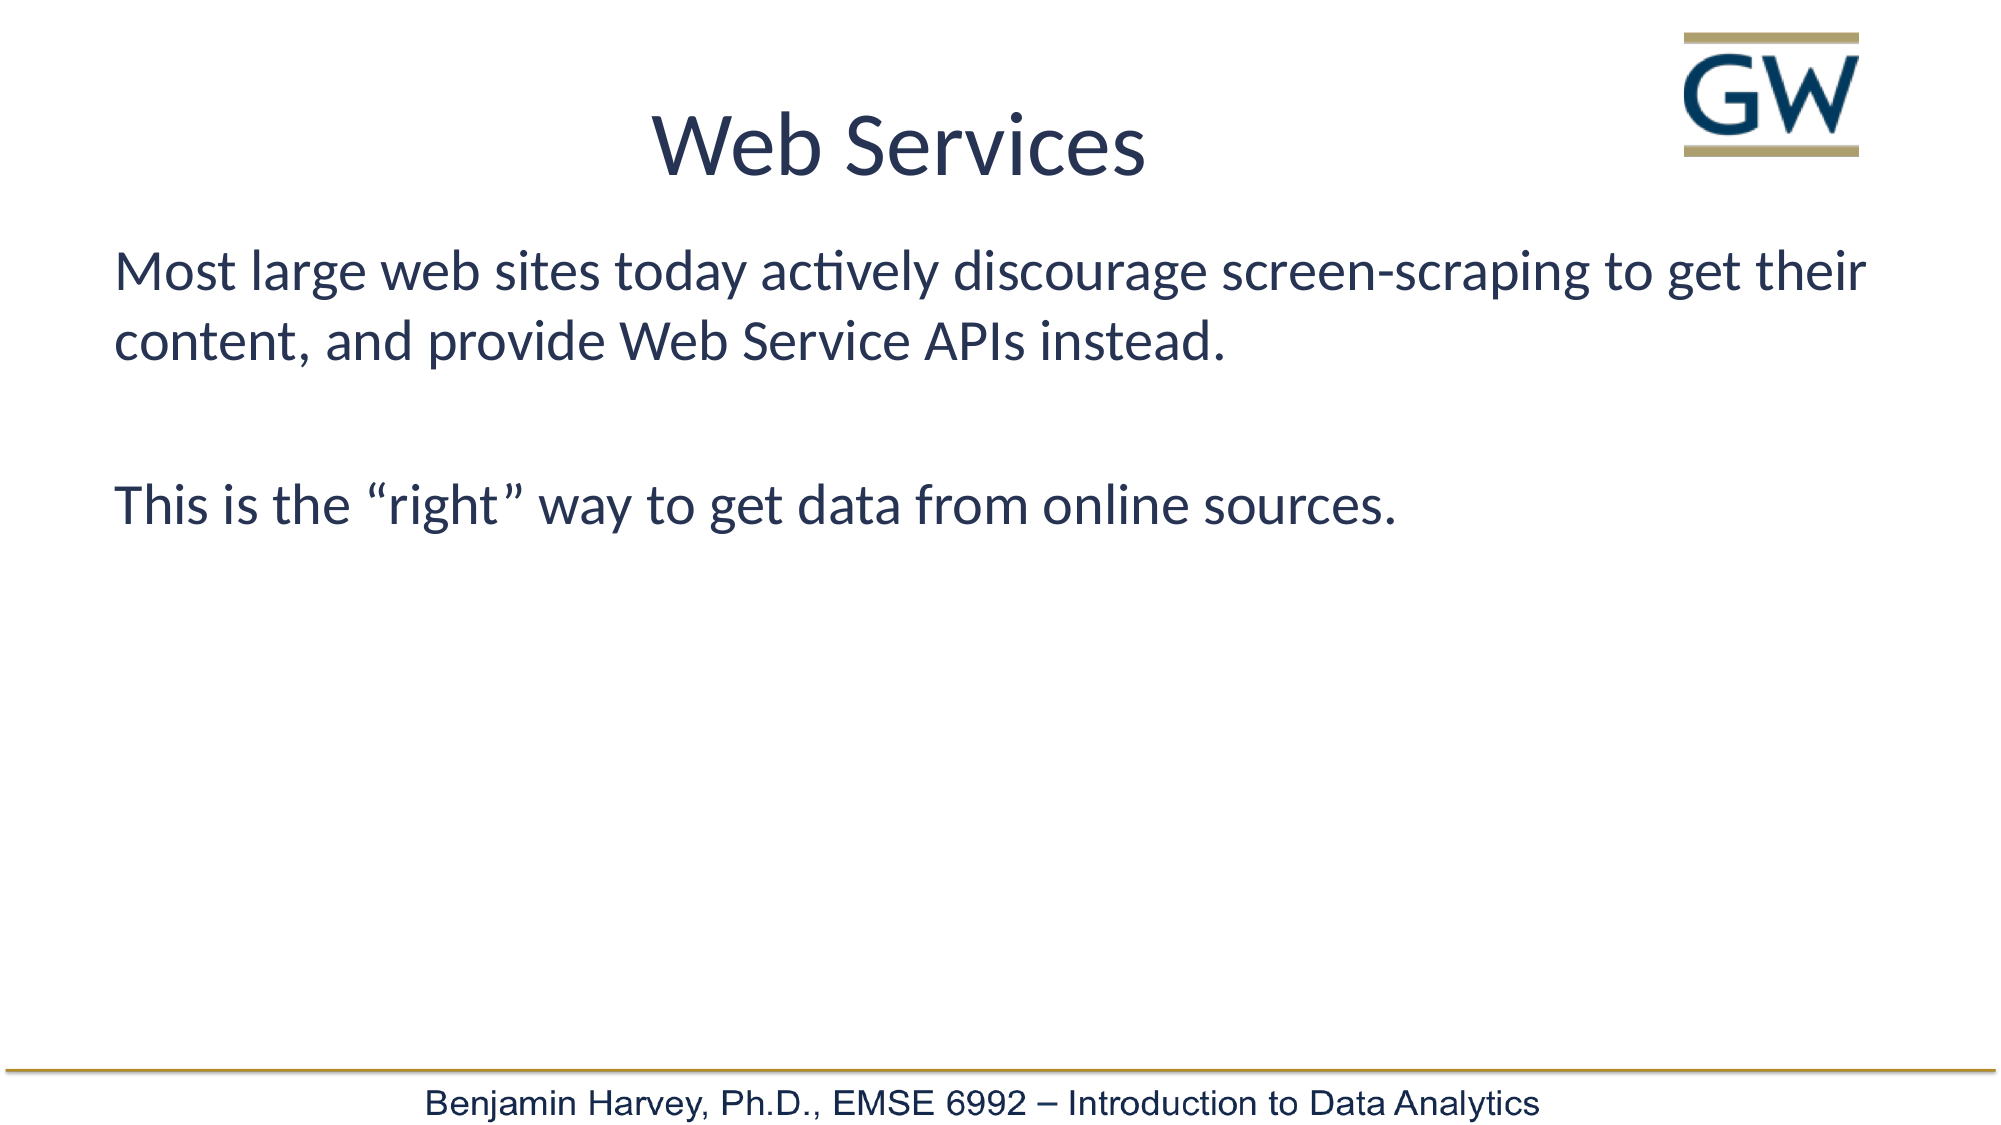

# Web Services
Most large web sites today actively discourage screen-scraping to get their content, and provide Web Service APIs instead.

This is the “right” way to get data from online sources.